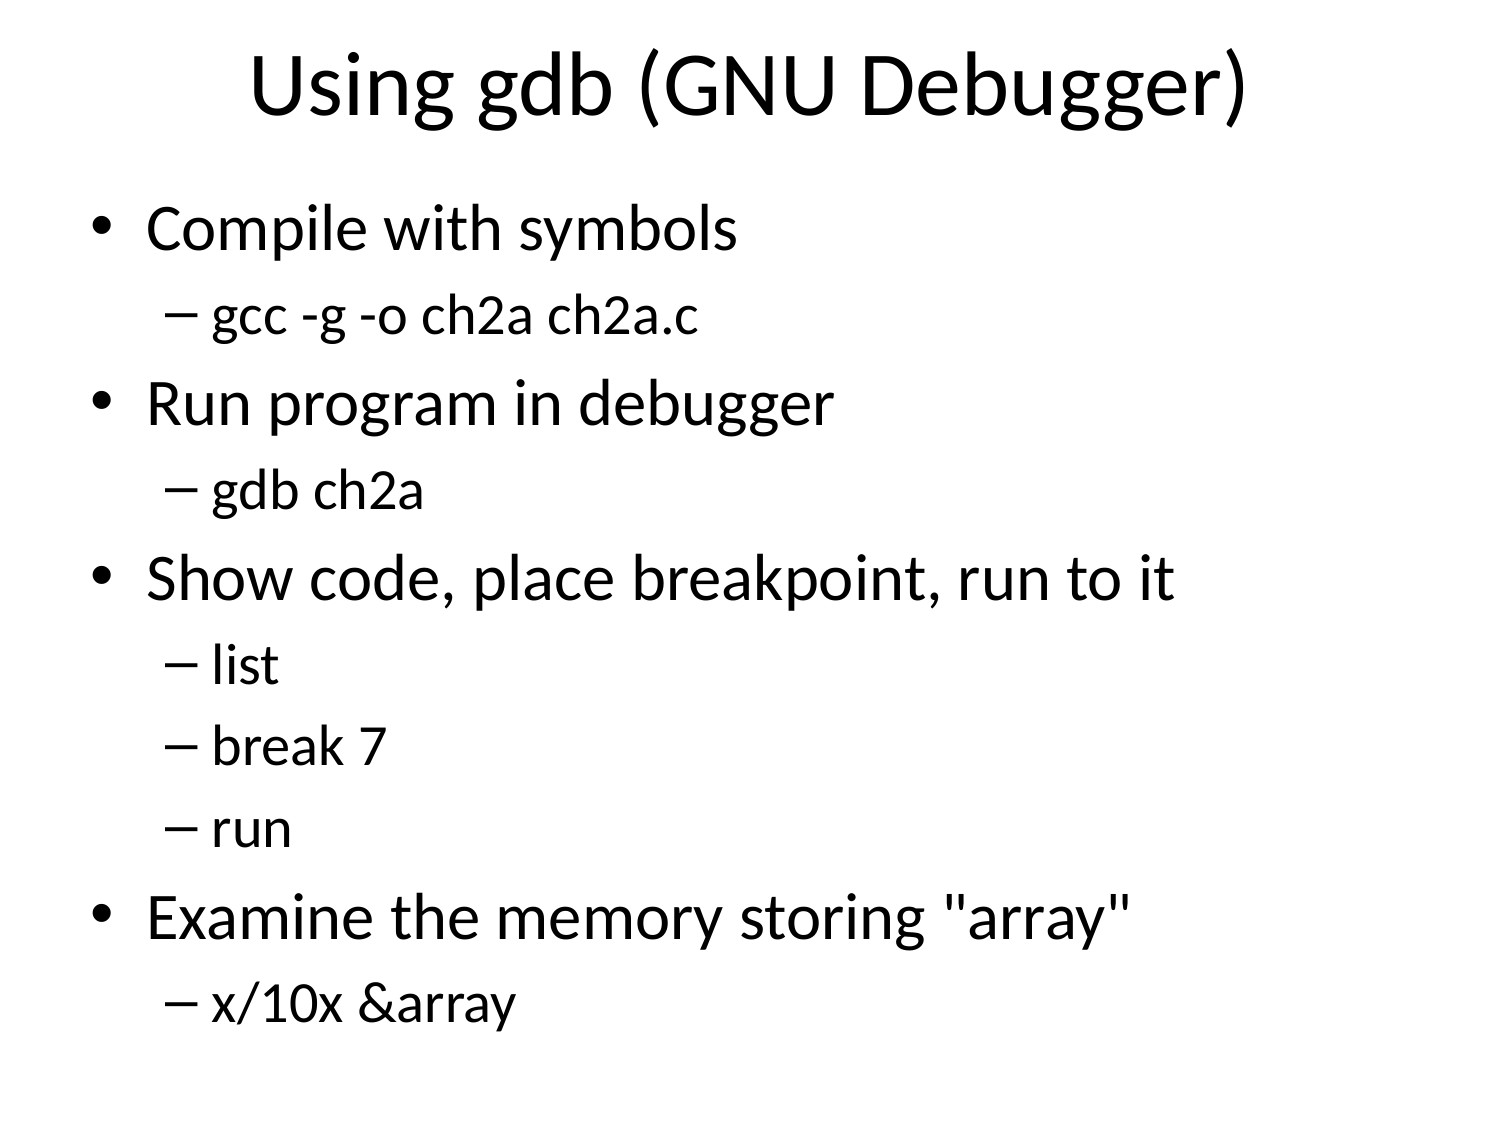

# Using gdb (GNU Debugger)
Compile with symbols
gcc -g -o ch2a ch2a.c
Run program in debugger
gdb ch2a
Show code, place breakpoint, run to it
list
break 7
run
Examine the memory storing "array"
x/10x &array